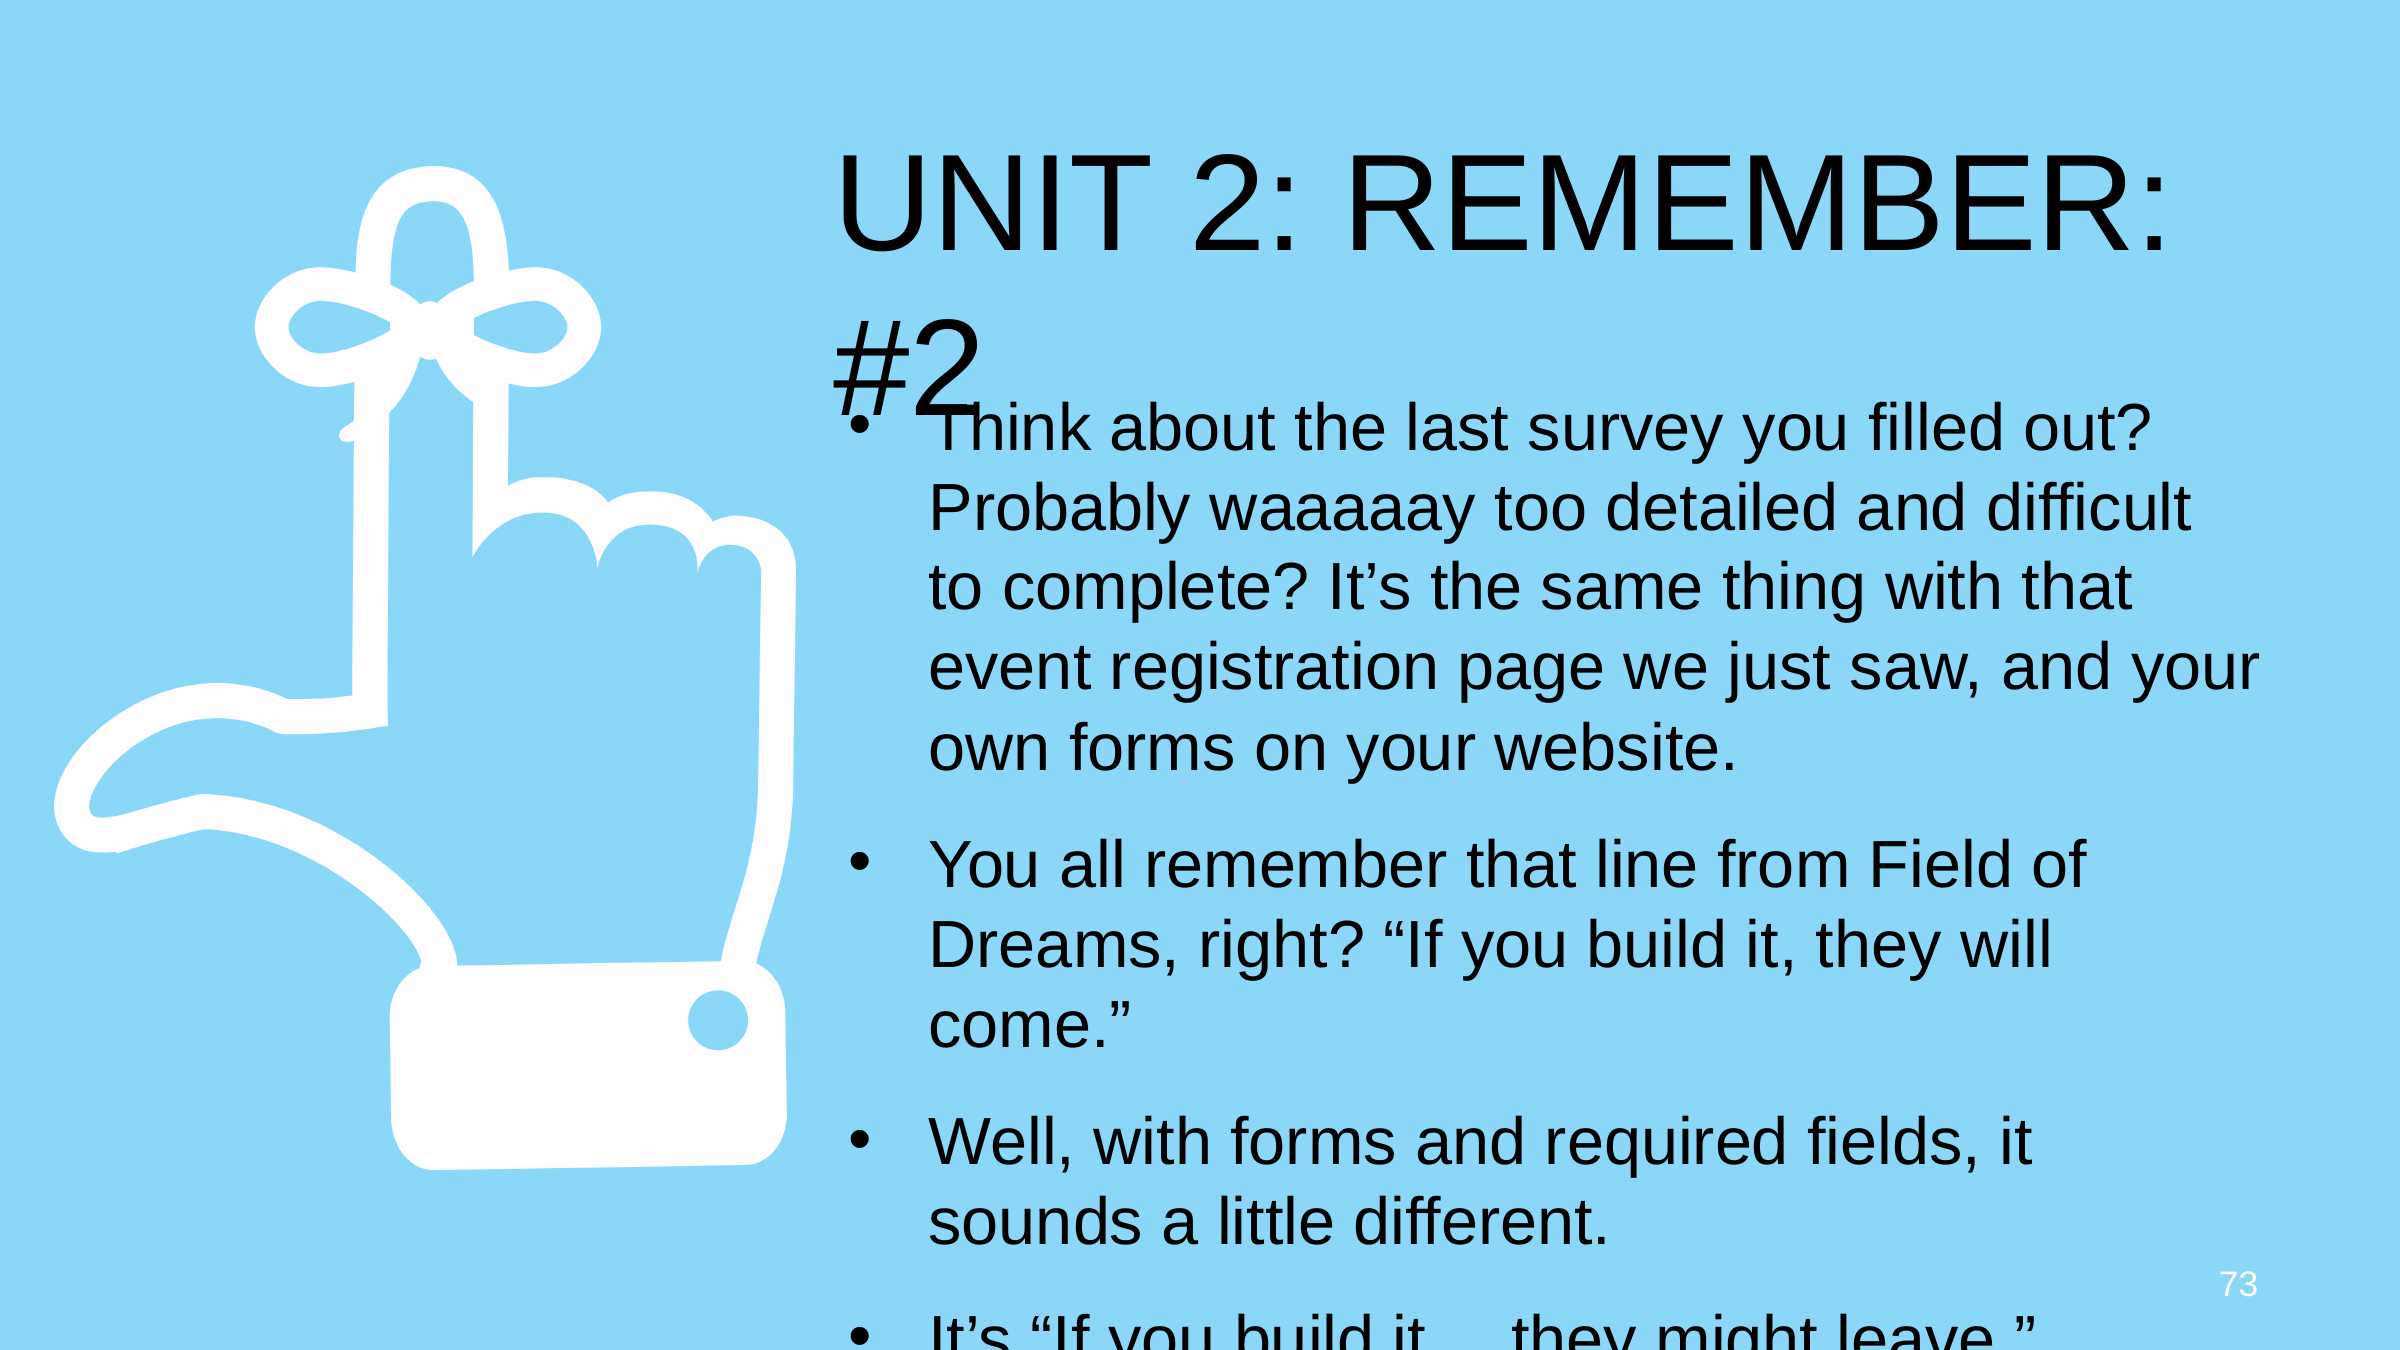

# Unit 2: remember: #2
Think about the last survey you filled out? Probably waaaaay too detailed and difficult to complete? It’s the same thing with that event registration page we just saw, and your own forms on your website.
You all remember that line from Field of Dreams, right? “If you build it, they will come.”
Well, with forms and required fields, it sounds a little different.
It’s “If you build it… they might leave.”
73